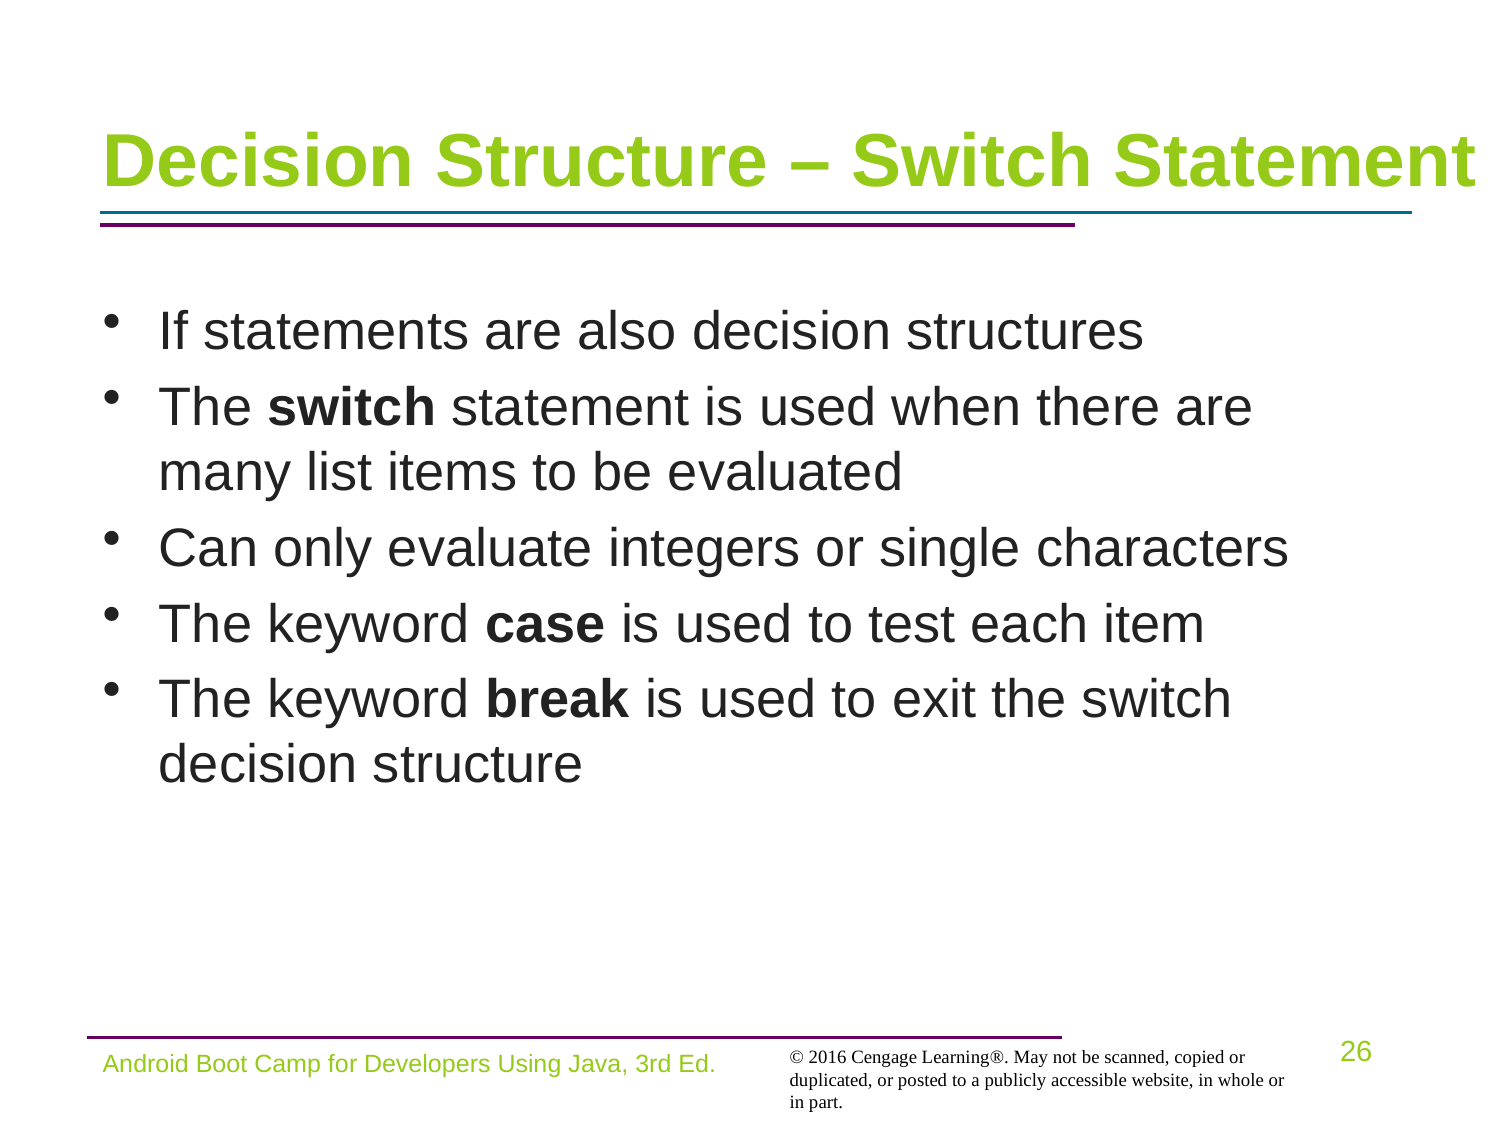

# Decision Structure – Switch Statement
If statements are also decision structures
The switch statement is used when there are many list items to be evaluated
Can only evaluate integers or single characters
The keyword case is used to test each item
The keyword break is used to exit the switch decision structure

Android Boot Camp for Developers Using Java, 3rd Ed.
26